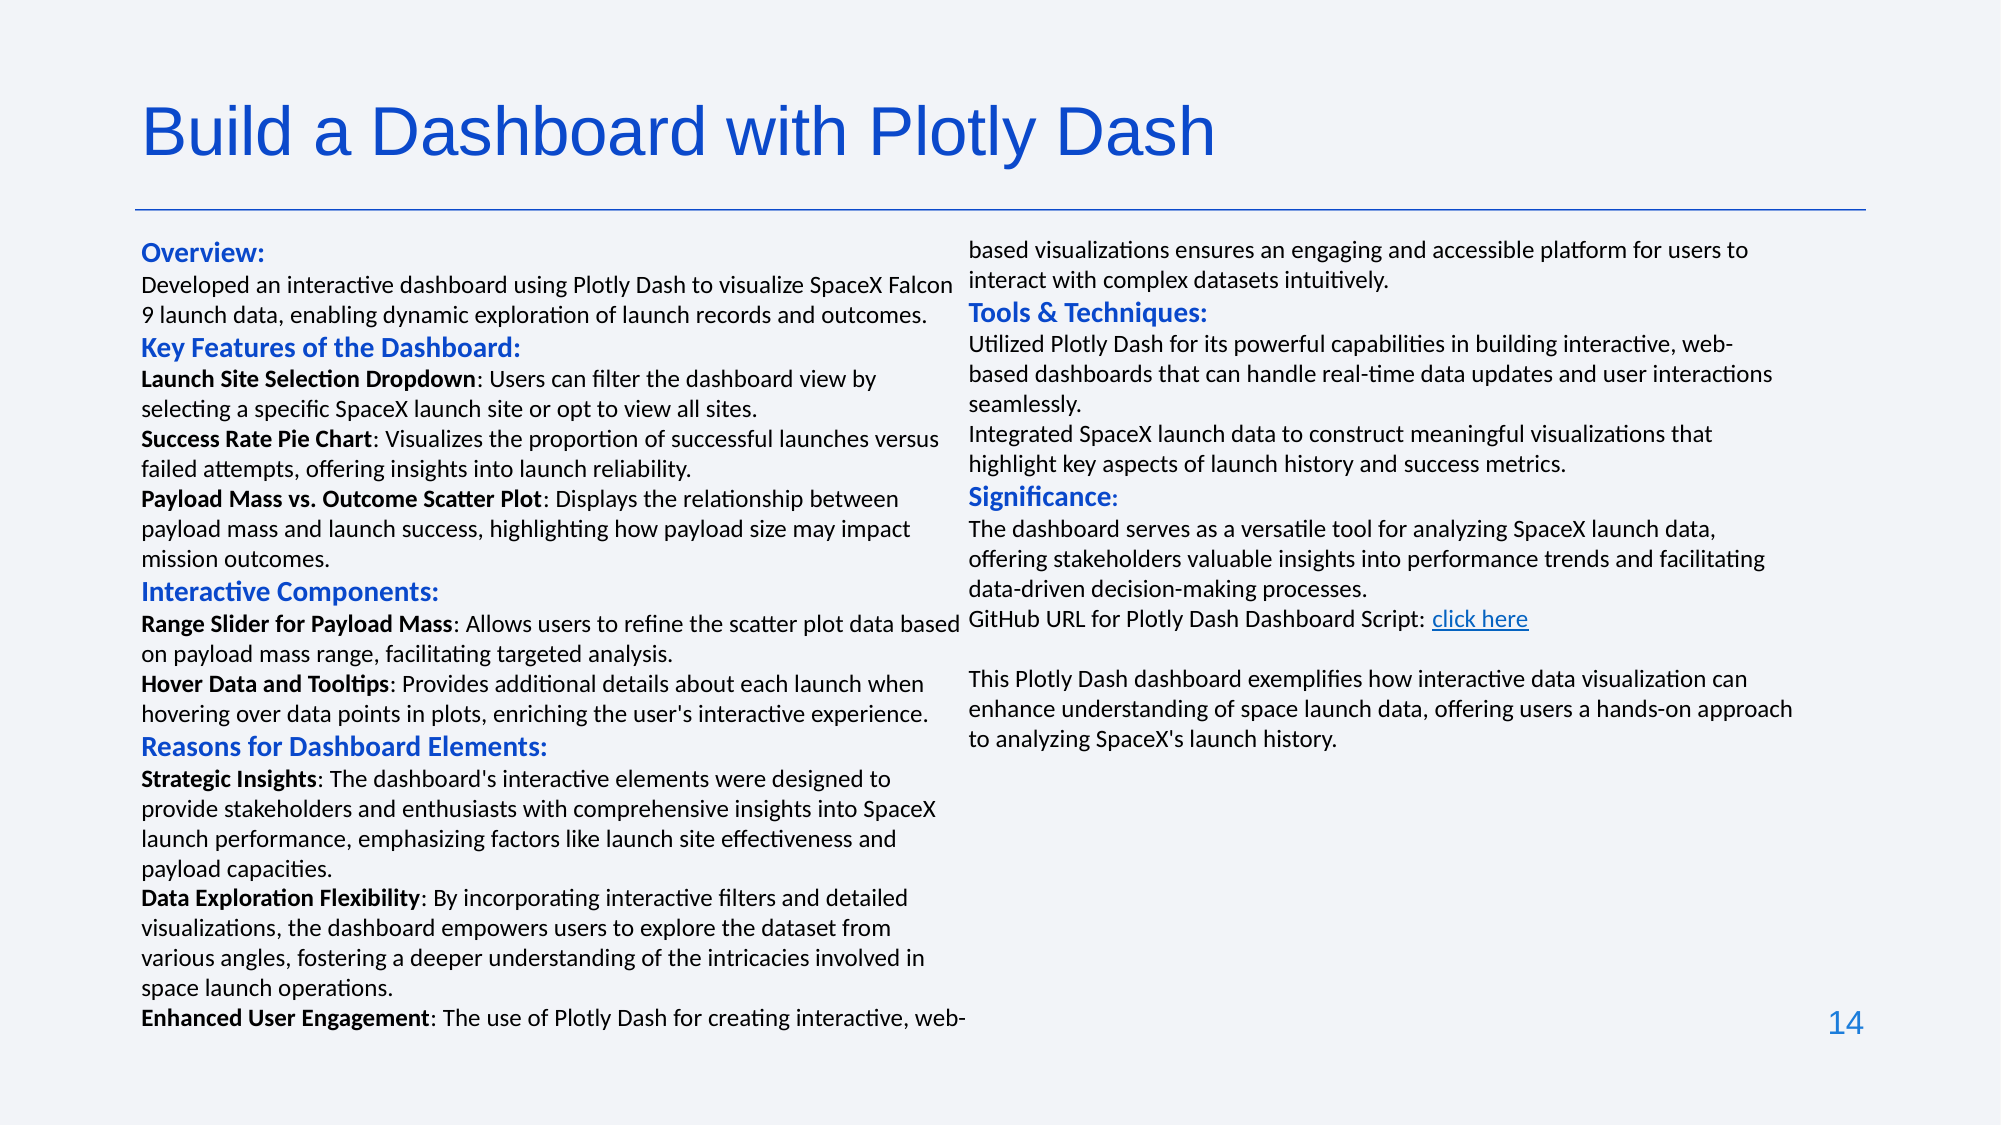

Build a Dashboard with Plotly Dash
Overview:
Developed an interactive dashboard using Plotly Dash to visualize SpaceX Falcon 9 launch data, enabling dynamic exploration of launch records and outcomes.
Key Features of the Dashboard:
Launch Site Selection Dropdown: Users can filter the dashboard view by selecting a specific SpaceX launch site or opt to view all sites.
Success Rate Pie Chart: Visualizes the proportion of successful launches versus failed attempts, offering insights into launch reliability.
Payload Mass vs. Outcome Scatter Plot: Displays the relationship between payload mass and launch success, highlighting how payload size may impact mission outcomes.
Interactive Components:
Range Slider for Payload Mass: Allows users to refine the scatter plot data based on payload mass range, facilitating targeted analysis.
Hover Data and Tooltips: Provides additional details about each launch when hovering over data points in plots, enriching the user's interactive experience.
Reasons for Dashboard Elements:
Strategic Insights: The dashboard's interactive elements were designed to provide stakeholders and enthusiasts with comprehensive insights into SpaceX launch performance, emphasizing factors like launch site effectiveness and payload capacities.
Data Exploration Flexibility: By incorporating interactive filters and detailed visualizations, the dashboard empowers users to explore the dataset from various angles, fostering a deeper understanding of the intricacies involved in space launch operations.
Enhanced User Engagement: The use of Plotly Dash for creating interactive, web-based visualizations ensures an engaging and accessible platform for users to interact with complex datasets intuitively.
Tools & Techniques:
Utilized Plotly Dash for its powerful capabilities in building interactive, web-based dashboards that can handle real-time data updates and user interactions seamlessly.
Integrated SpaceX launch data to construct meaningful visualizations that highlight key aspects of launch history and success metrics.
Significance:
The dashboard serves as a versatile tool for analyzing SpaceX launch data, offering stakeholders valuable insights into performance trends and facilitating data-driven decision-making processes.
GitHub URL for Plotly Dash Dashboard Script: click here

This Plotly Dash dashboard exemplifies how interactive data visualization can enhance understanding of space launch data, offering users a hands-on approach to analyzing SpaceX's launch history.
14